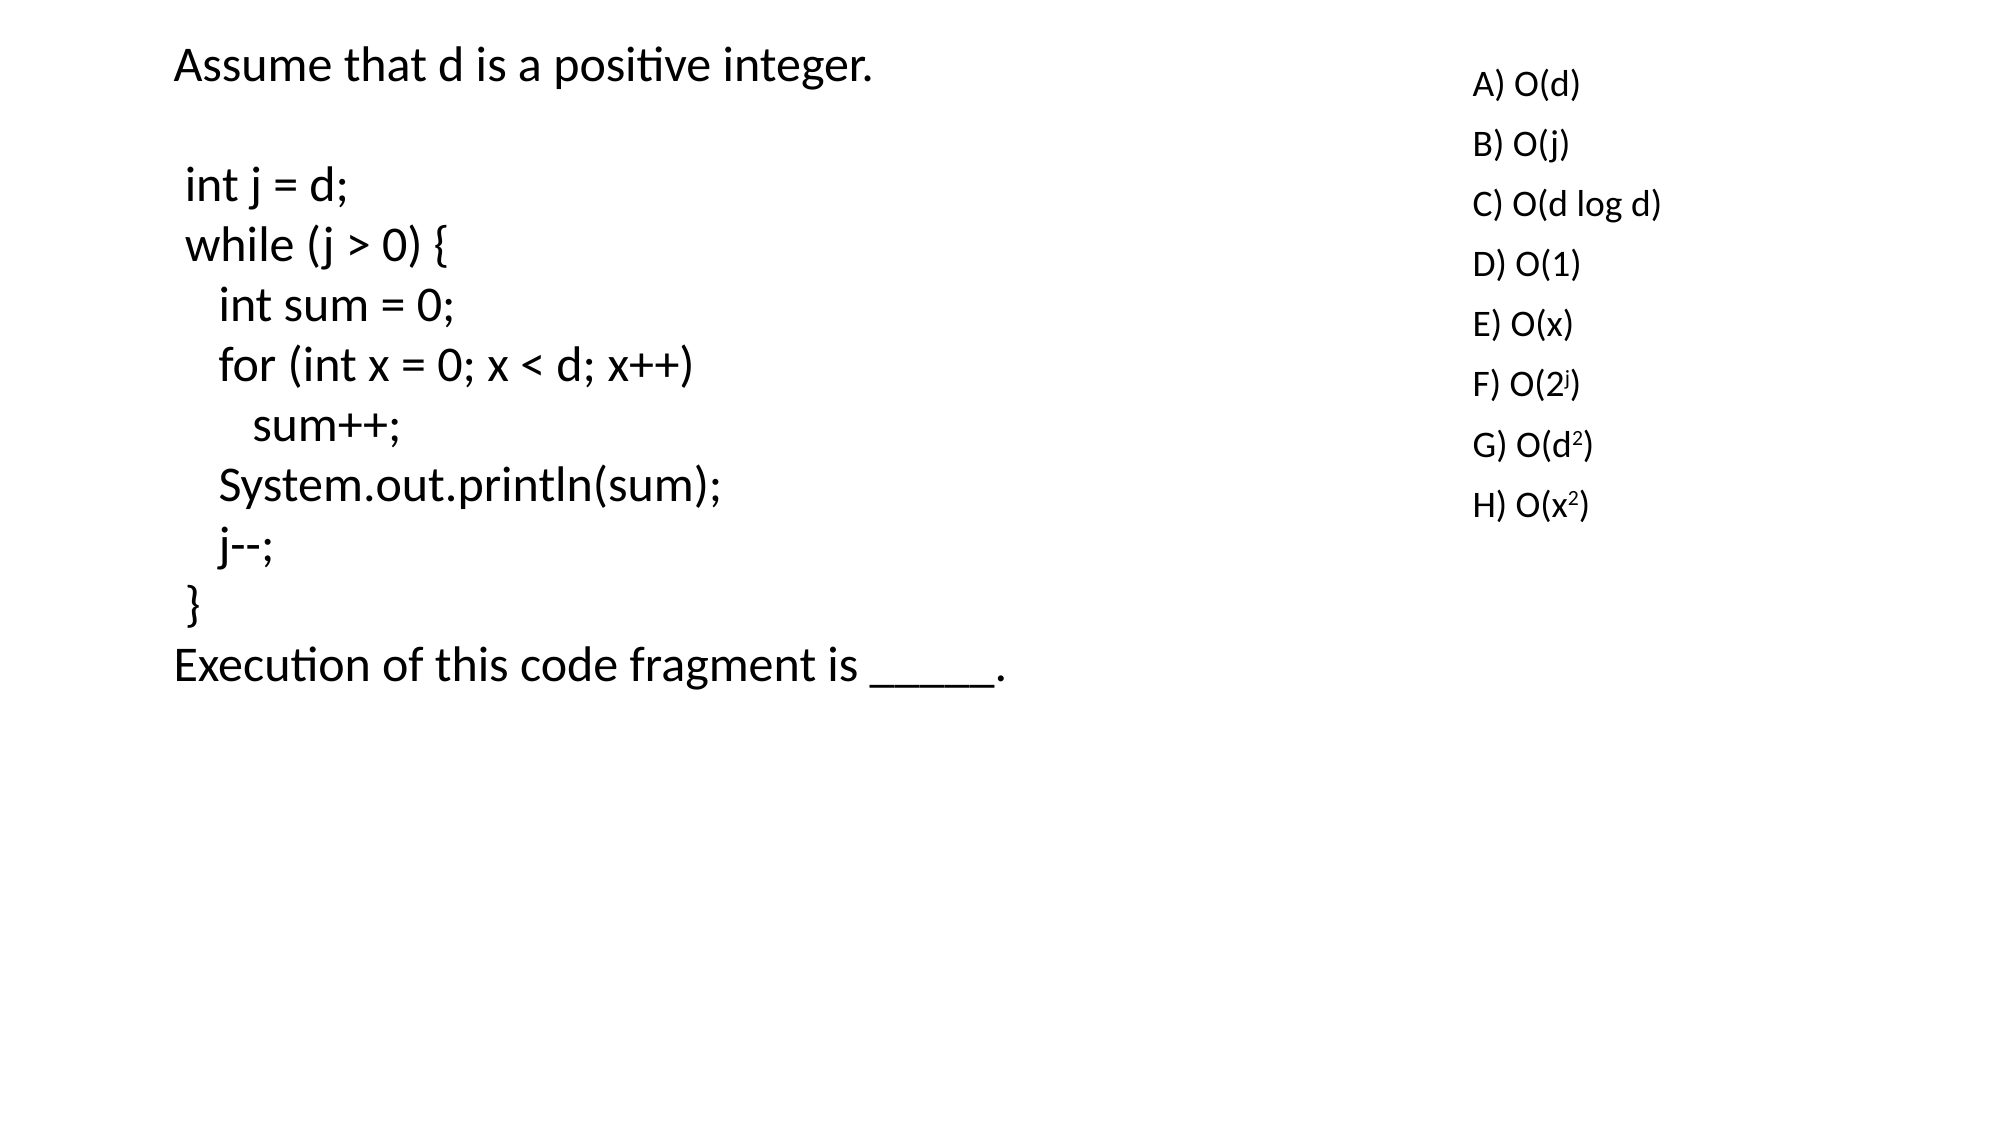

Assume that d is a positive integer.

 int j = d;
 while (j > 0) {
    int sum = 0;
    for (int x = 0; x < d; x++)
       sum++;
    System.out.println(sum);
    j--;
 }
Execution of this code fragment is _____.
| A) O(d) |
| --- |
| B) O(j) |
| C) O(d log d) |
| D) O(1) |
| E) O(x) |
| F) O(2j) |
| G) O(d2) |
| H) O(x2) |